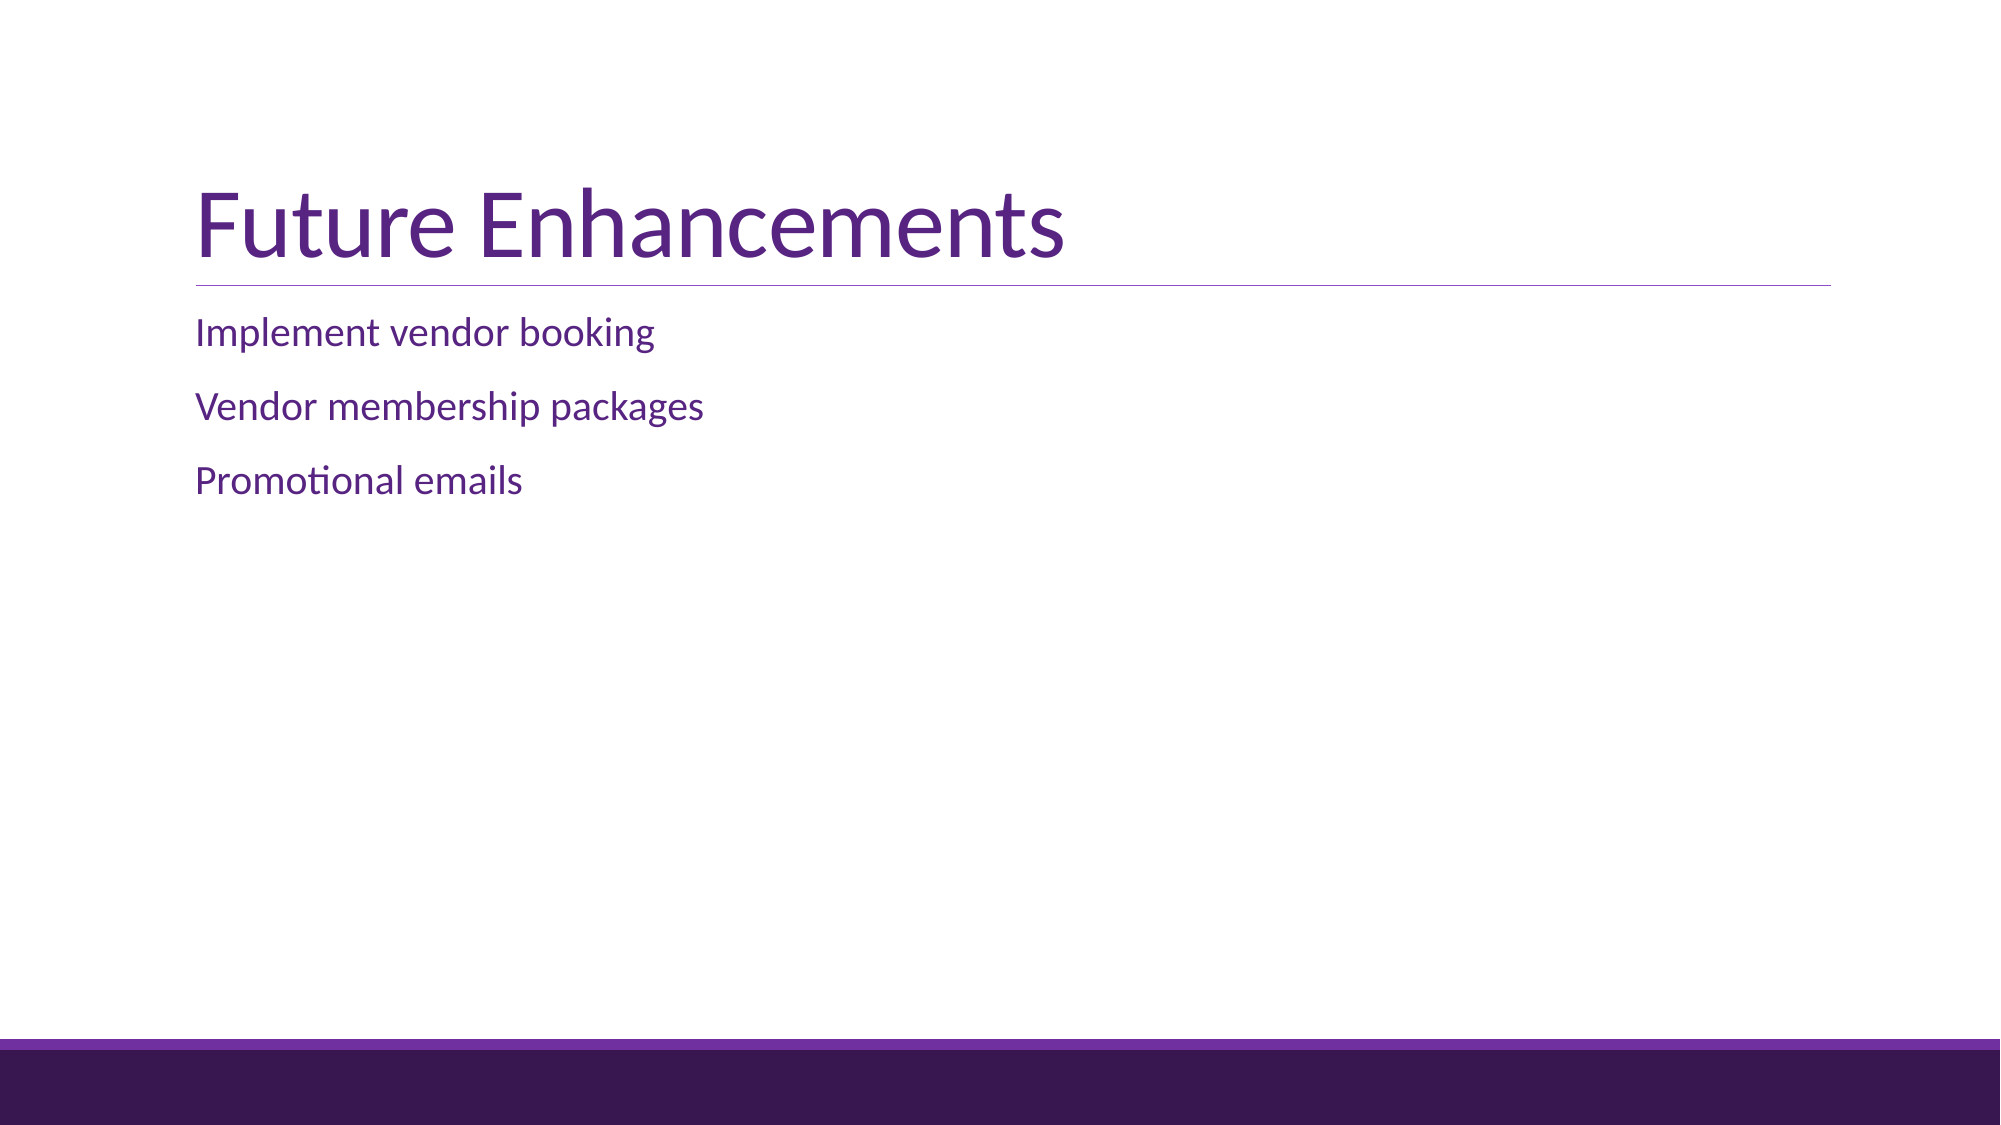

# Future Enhancements
Implement vendor booking
Vendor membership packages
Promotional emails